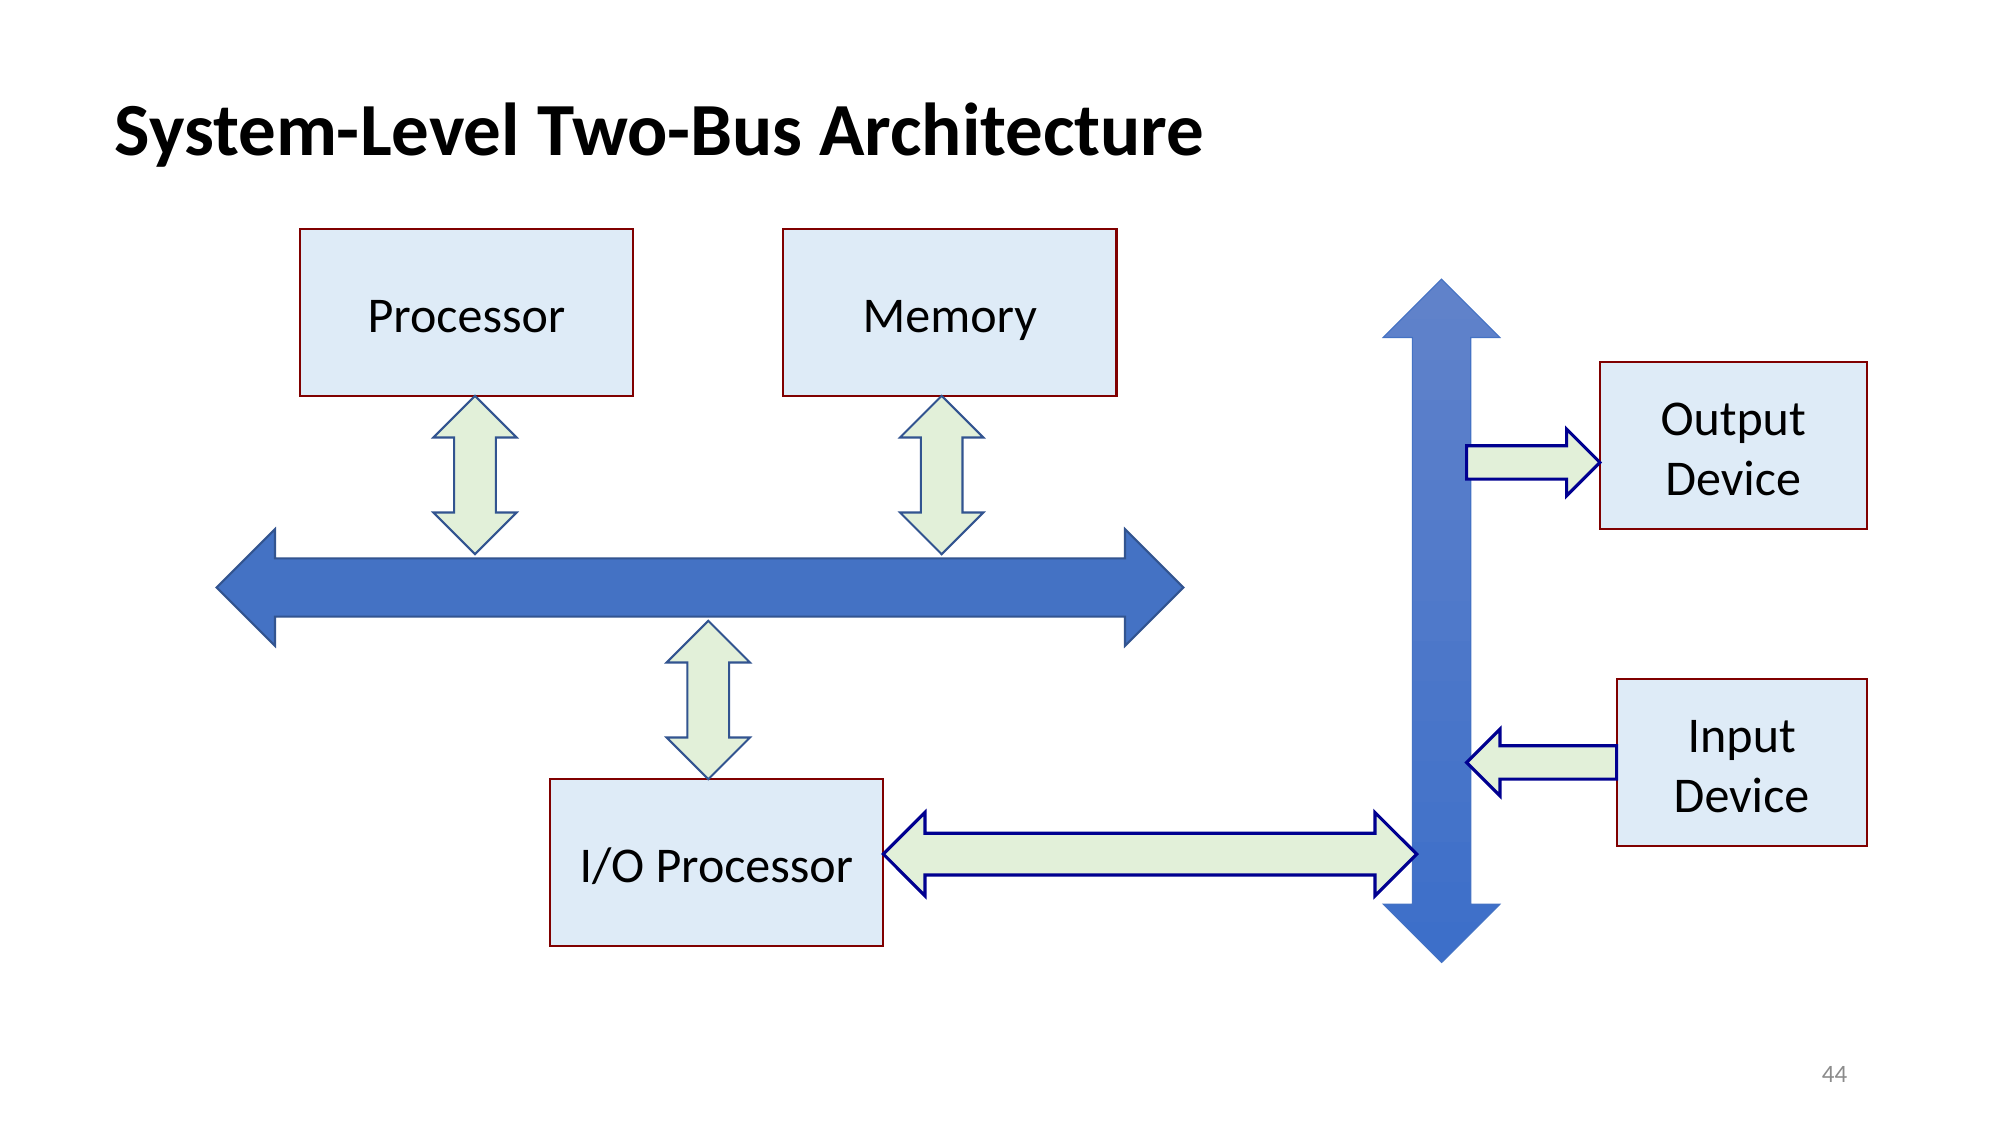

# System-Level Two-Bus Architecture
Processor
Memory

Output
Device

Input Device

I/O Processor

44